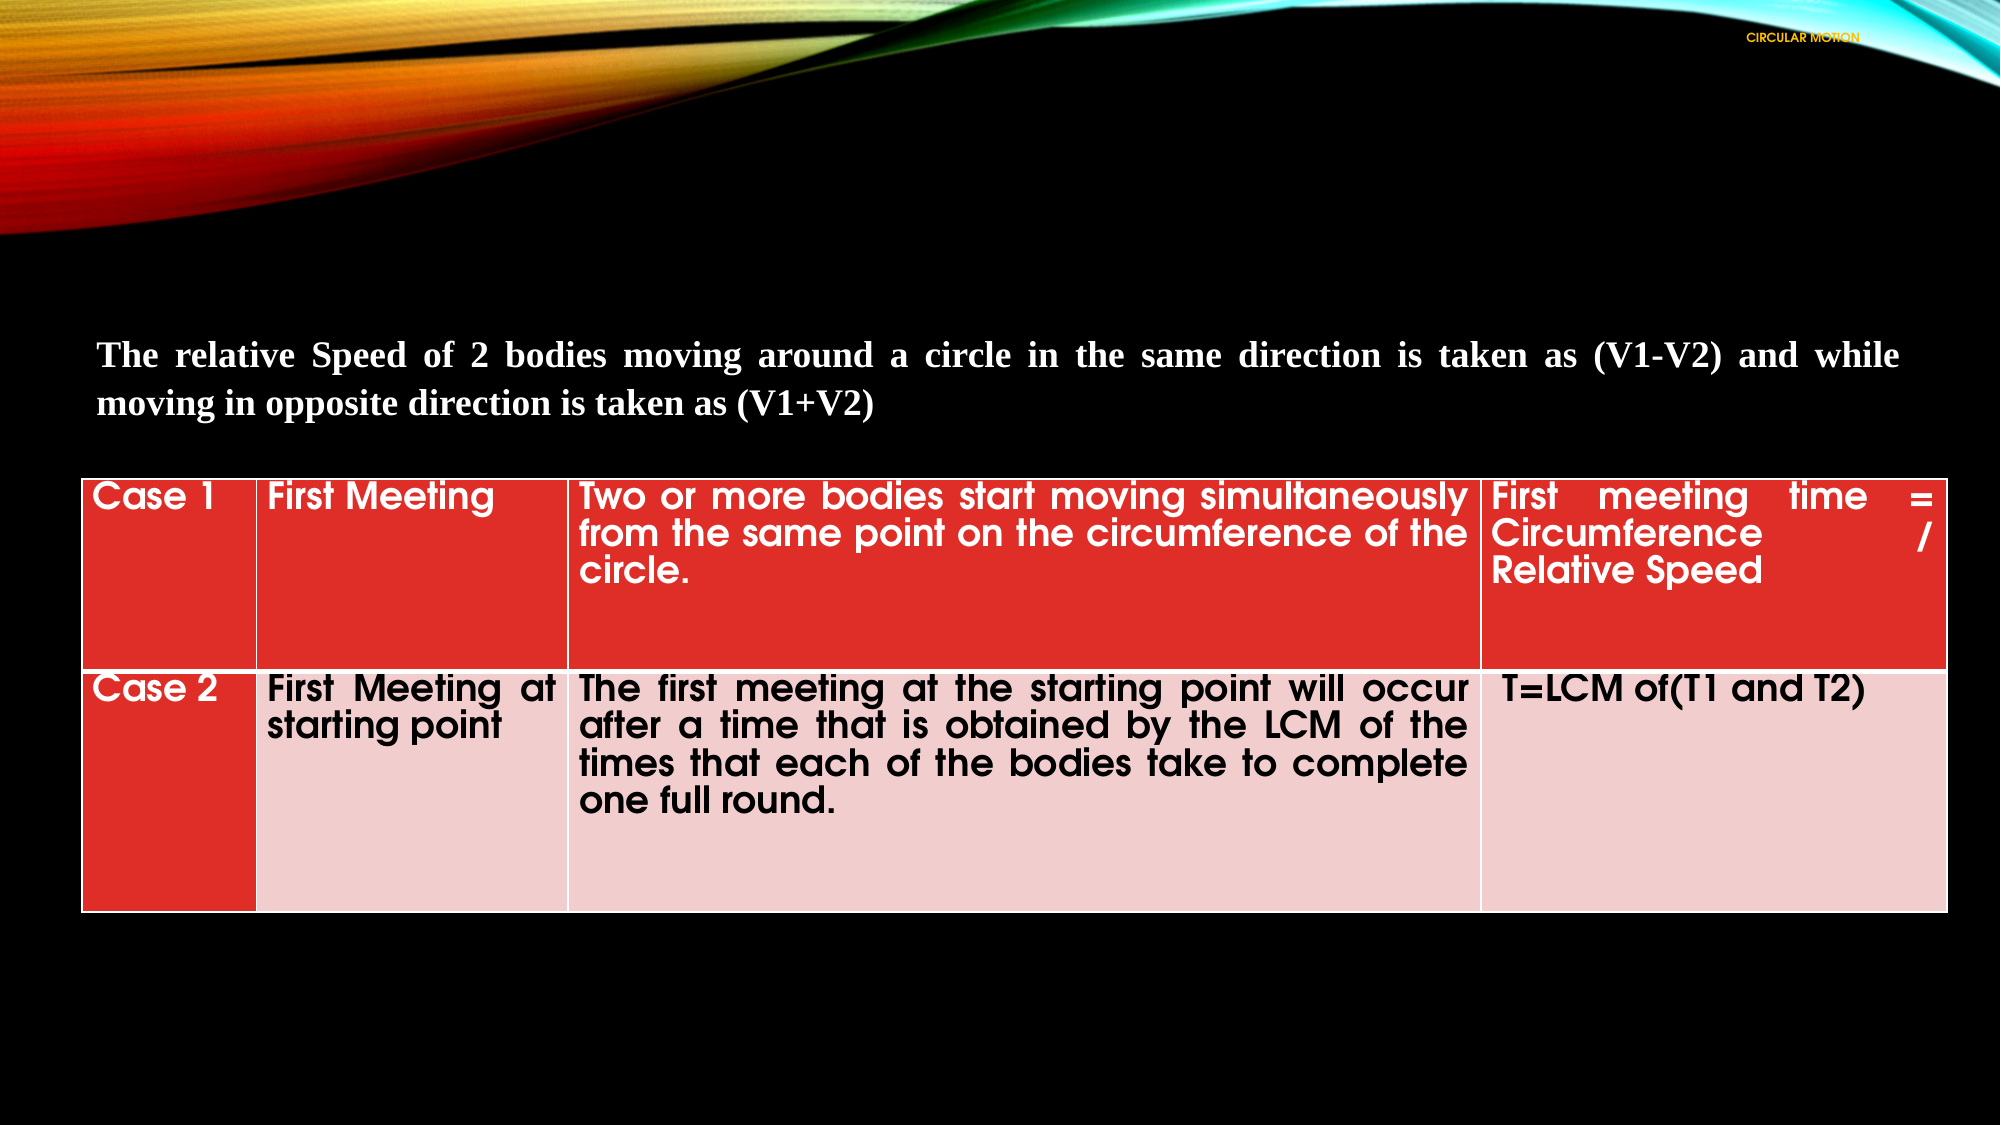

# Circular motion
The relative Speed of 2 bodies moving around a circle in the same direction is taken as (V1-V2) and while moving in opposite direction is taken as (V1+V2)
| Case 1 | First Meeting | Two or more bodies start moving simultaneously from the same point on the circumference of the circle. | First meeting time = Circumference / Relative Speed |
| --- | --- | --- | --- |
| Case 2 | First Meeting at starting point | The first meeting at the starting point will occur after a time that is obtained by the LCM of the times that each of the bodies take to complete one full round. | T=LCM of(T1 and T2) |